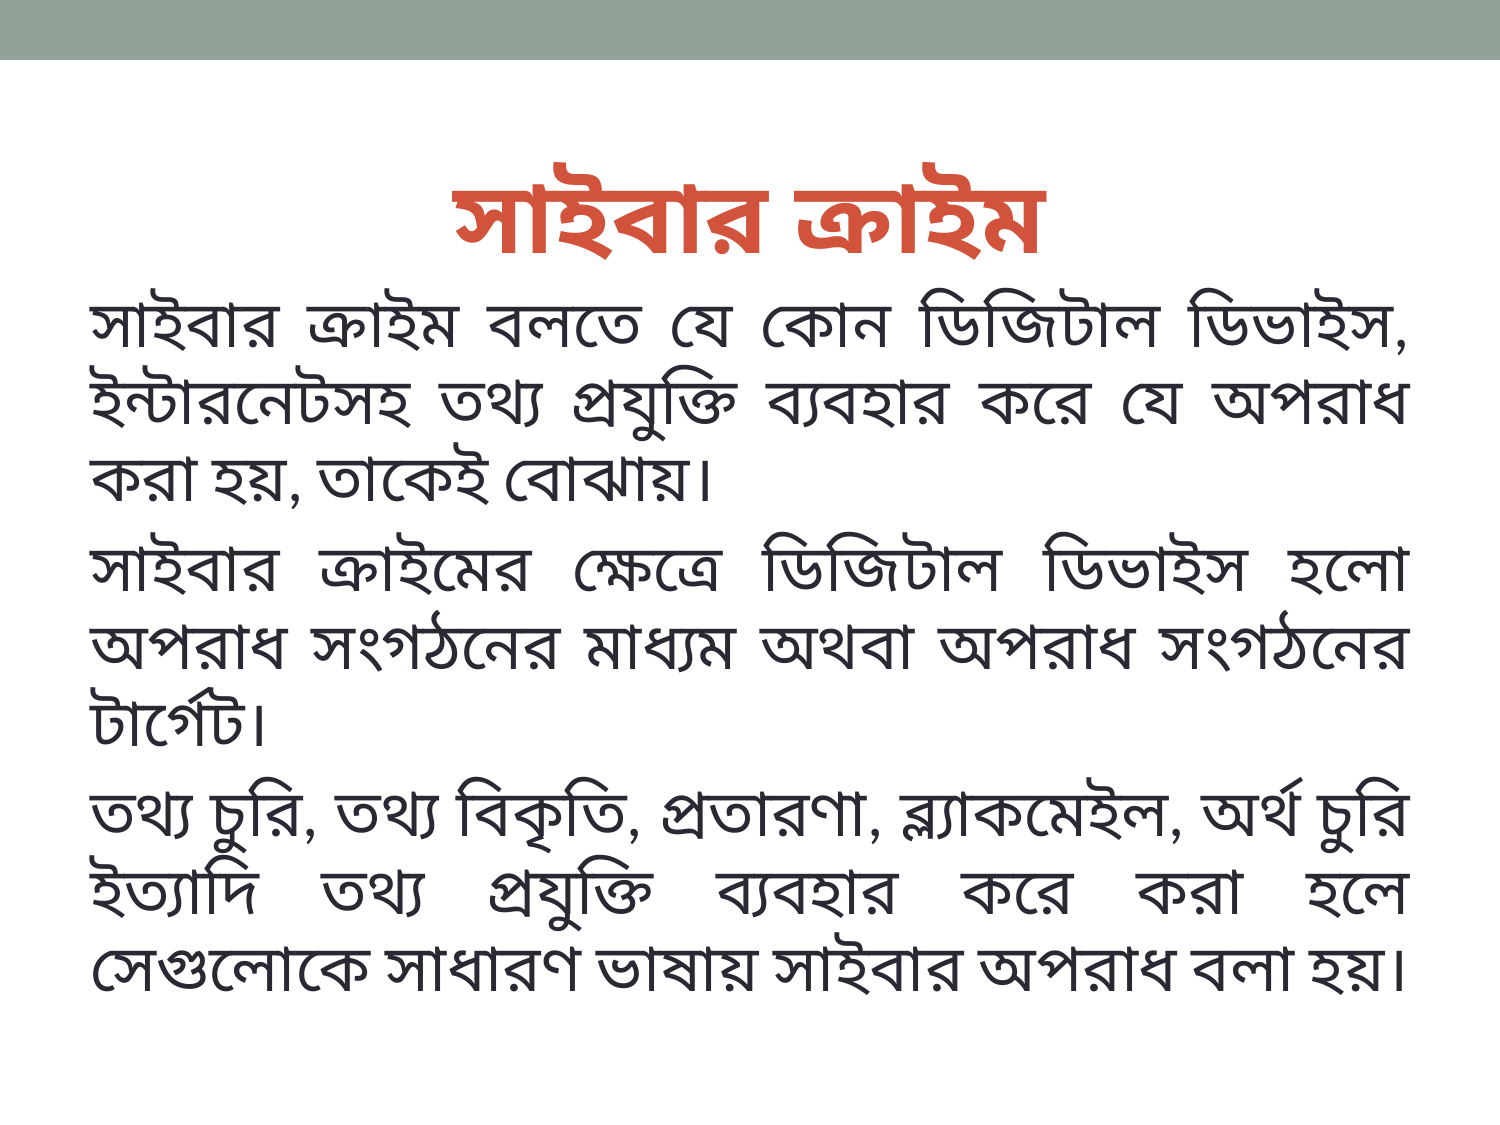

# সাইবার ক্রাইম

সাইবার ক্রাইম বলতে যে কোন ডিজিটাল ডিভাইস, ইন্টারনেটসহ তথ্য প্রযুক্তি ব্যবহার করে যে অপরাধ করা হয়, তাকেই বোঝায়।
সাইবার ক্রাইমের ক্ষেত্রে ডিজিটাল ডিভাইস হলো অপরাধ সংগঠনের মাধ্যম অথবা অপরাধ সংগঠনের টার্গেট।
তথ্য চুরি, তথ্য বিকৃতি, প্রতারণা, ব্ল্যাকমেইল, অর্থ চুরি ইত্যাদি তথ্য প্রযুক্তি ব্যবহার করে করা হলে সেগুলোকে সাধারণ ভাষায় সাইবার অপরাধ বলা হয়।